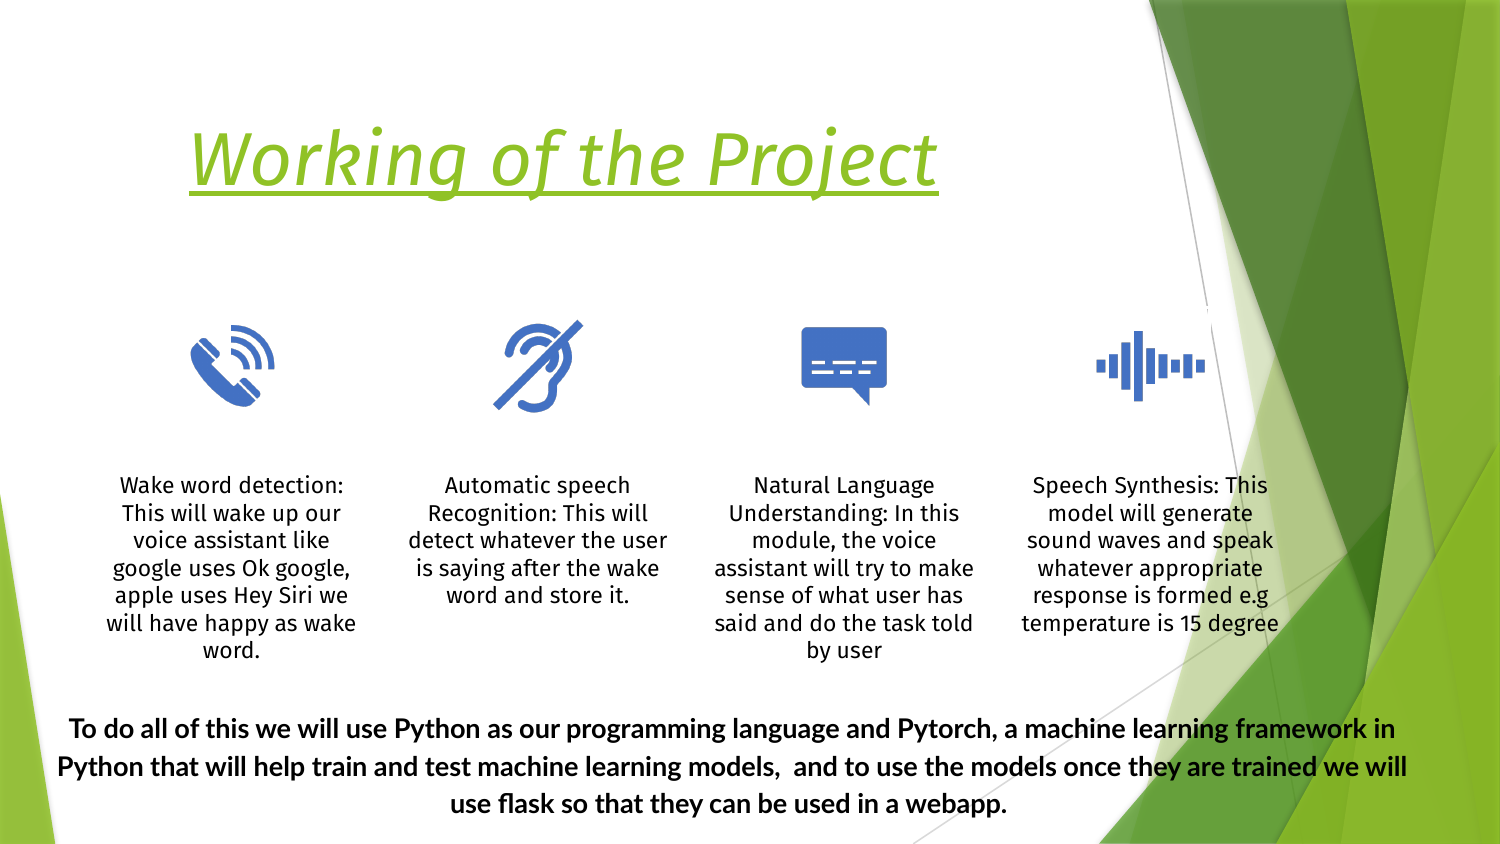

# Working of the Project
Wake word detection: This will wake up our voice assistant like google uses Ok google, apple uses Hey Siri we will have happy as wake word.
Automatic speech Recognition: This will detect whatever the user is saying after the wake word and store it.
Natural Language Understanding: In this module, the voice assistant will try to make sense of what user has said and do the task told by user
Speech Synthesis: This model will generate sound waves and speak whatever appropriate response is formed e.g temperature is 15 degree
To do all of this we will use Python as our programming language and Pytorch, a machine learning framework in Python that will help train and test machine learning models,  and to use the models once they are trained we will use flask so that they can be used in a webapp.